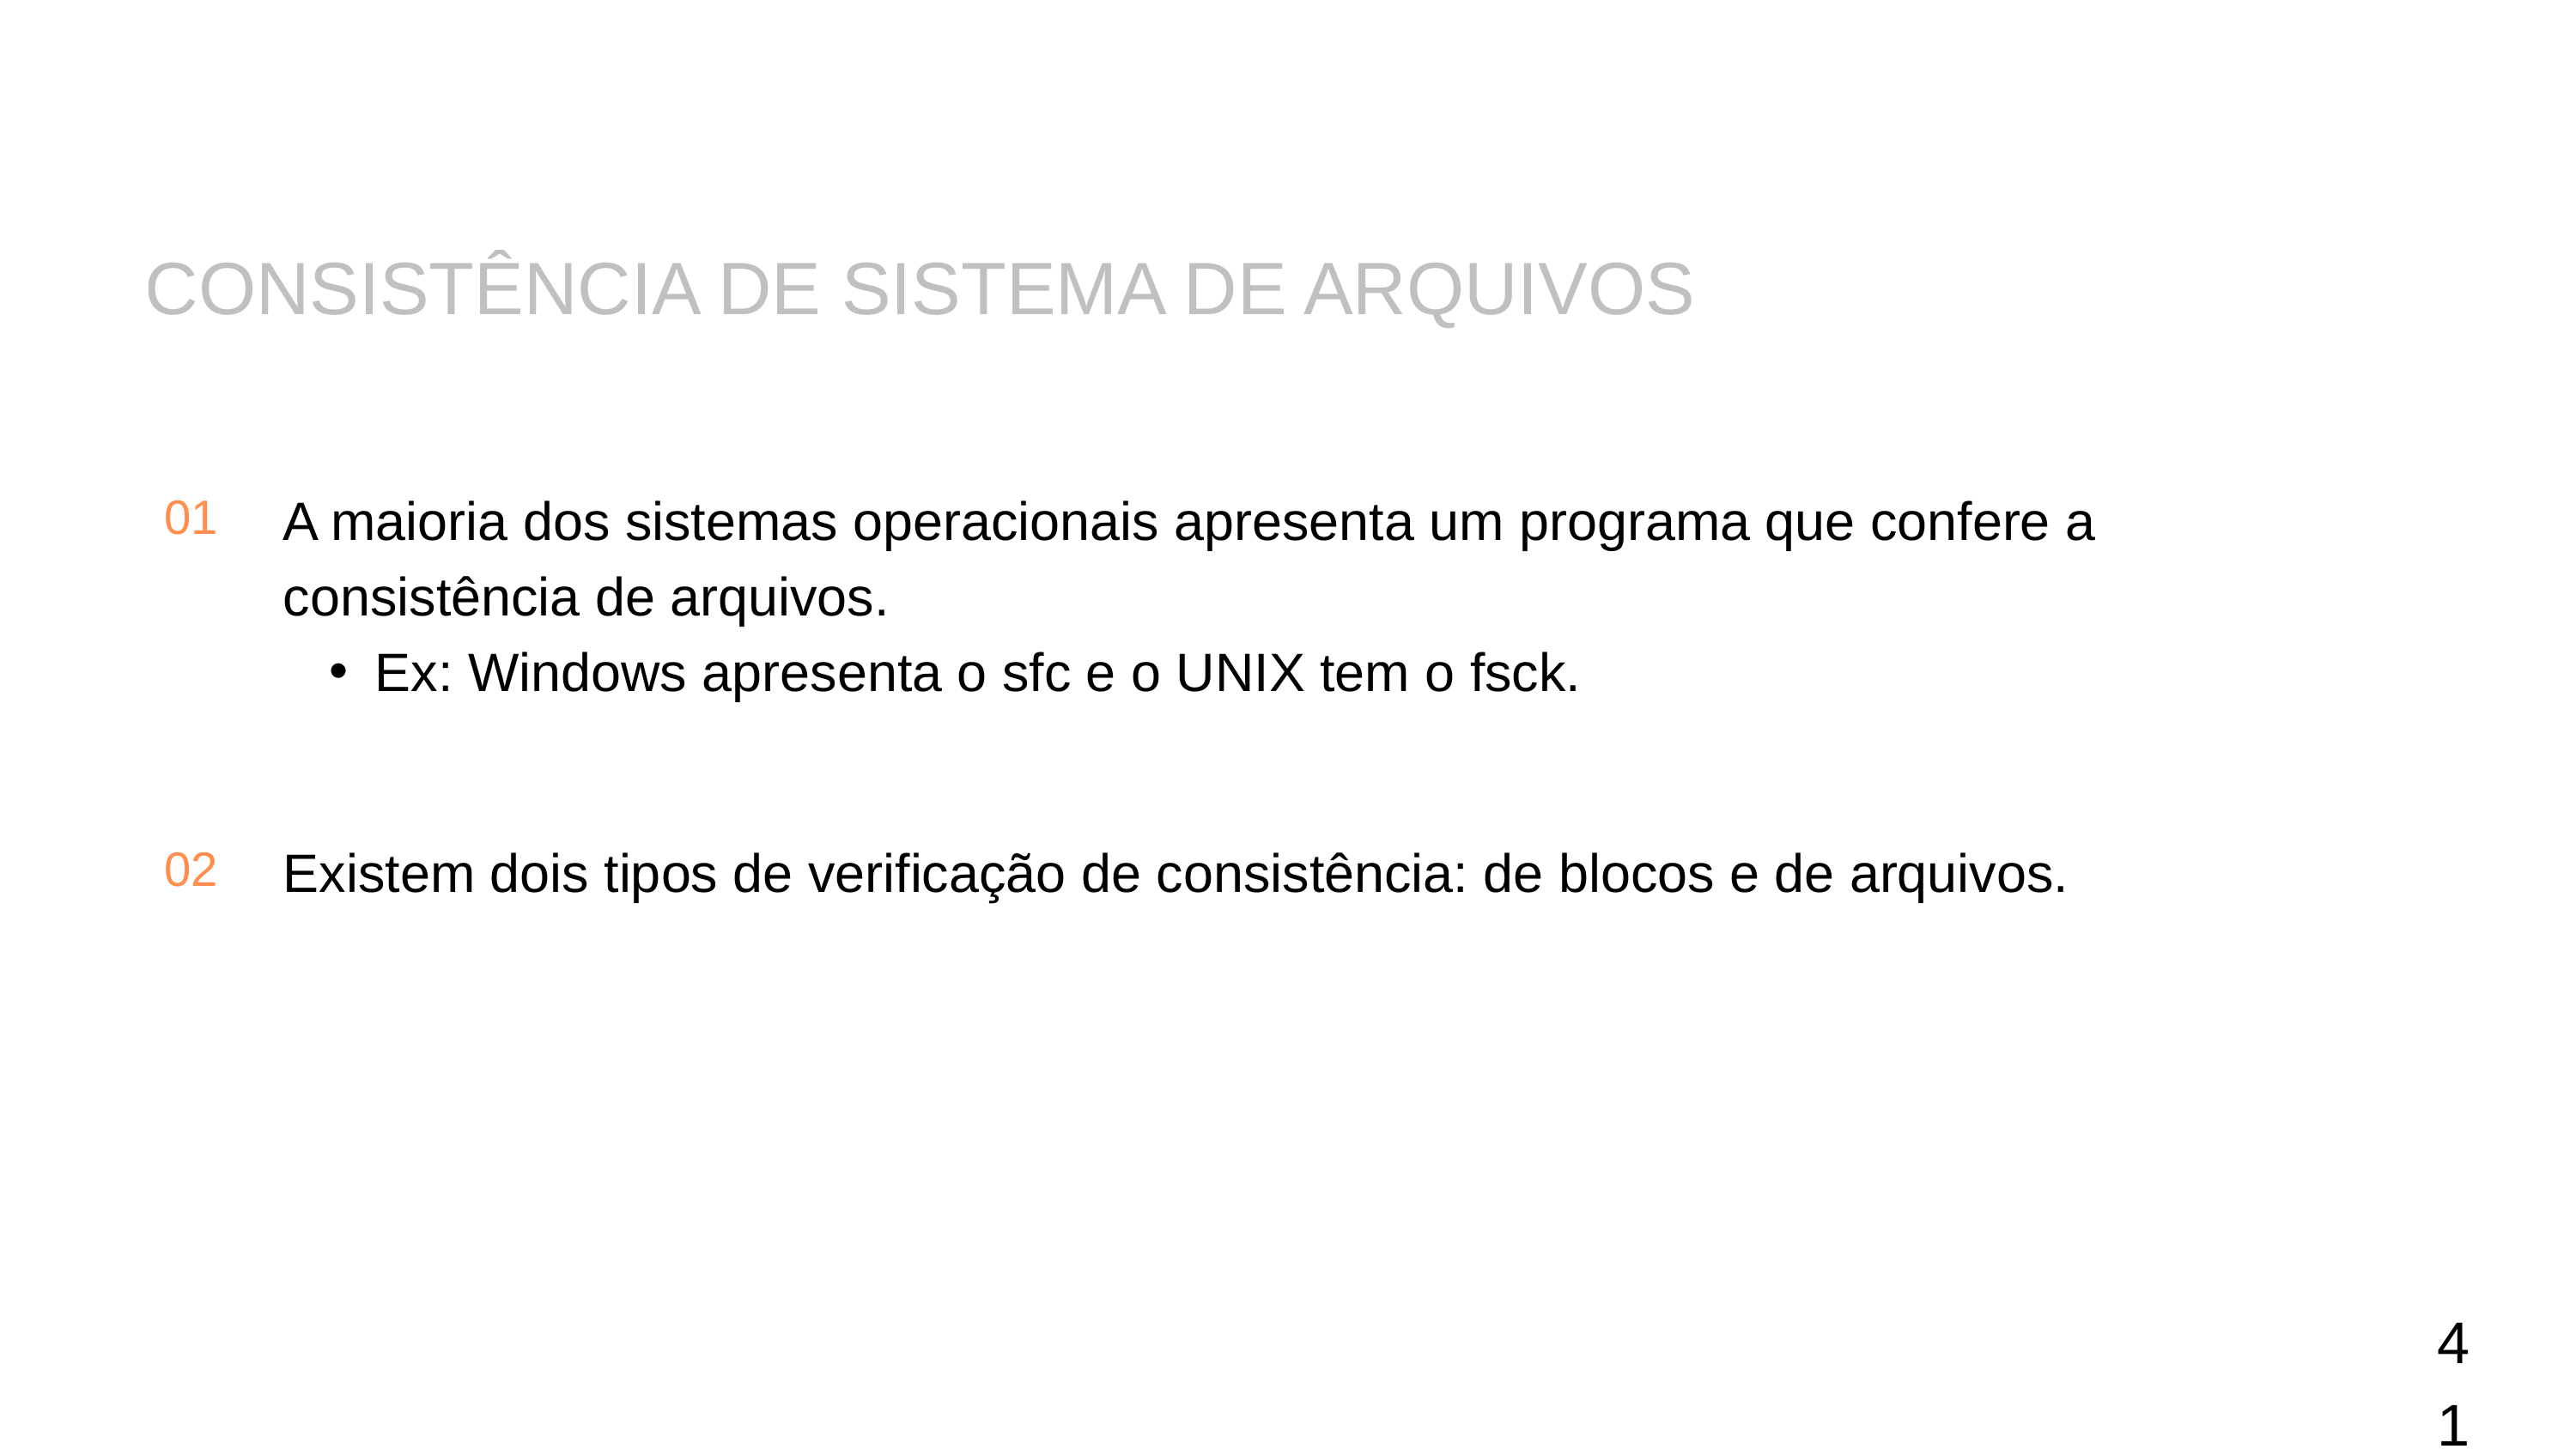

CONSISTÊNCIA DE SISTEMA DE ARQUIVOS

A maioria dos sistemas operacionais apresenta um programa que confere a consistência de arquivos.
Ex: Windows apresenta o sfc e o UNIX tem o fsck.
01
Existem dois tipos de verificação de consistência: de blocos e de arquivos.
02
41